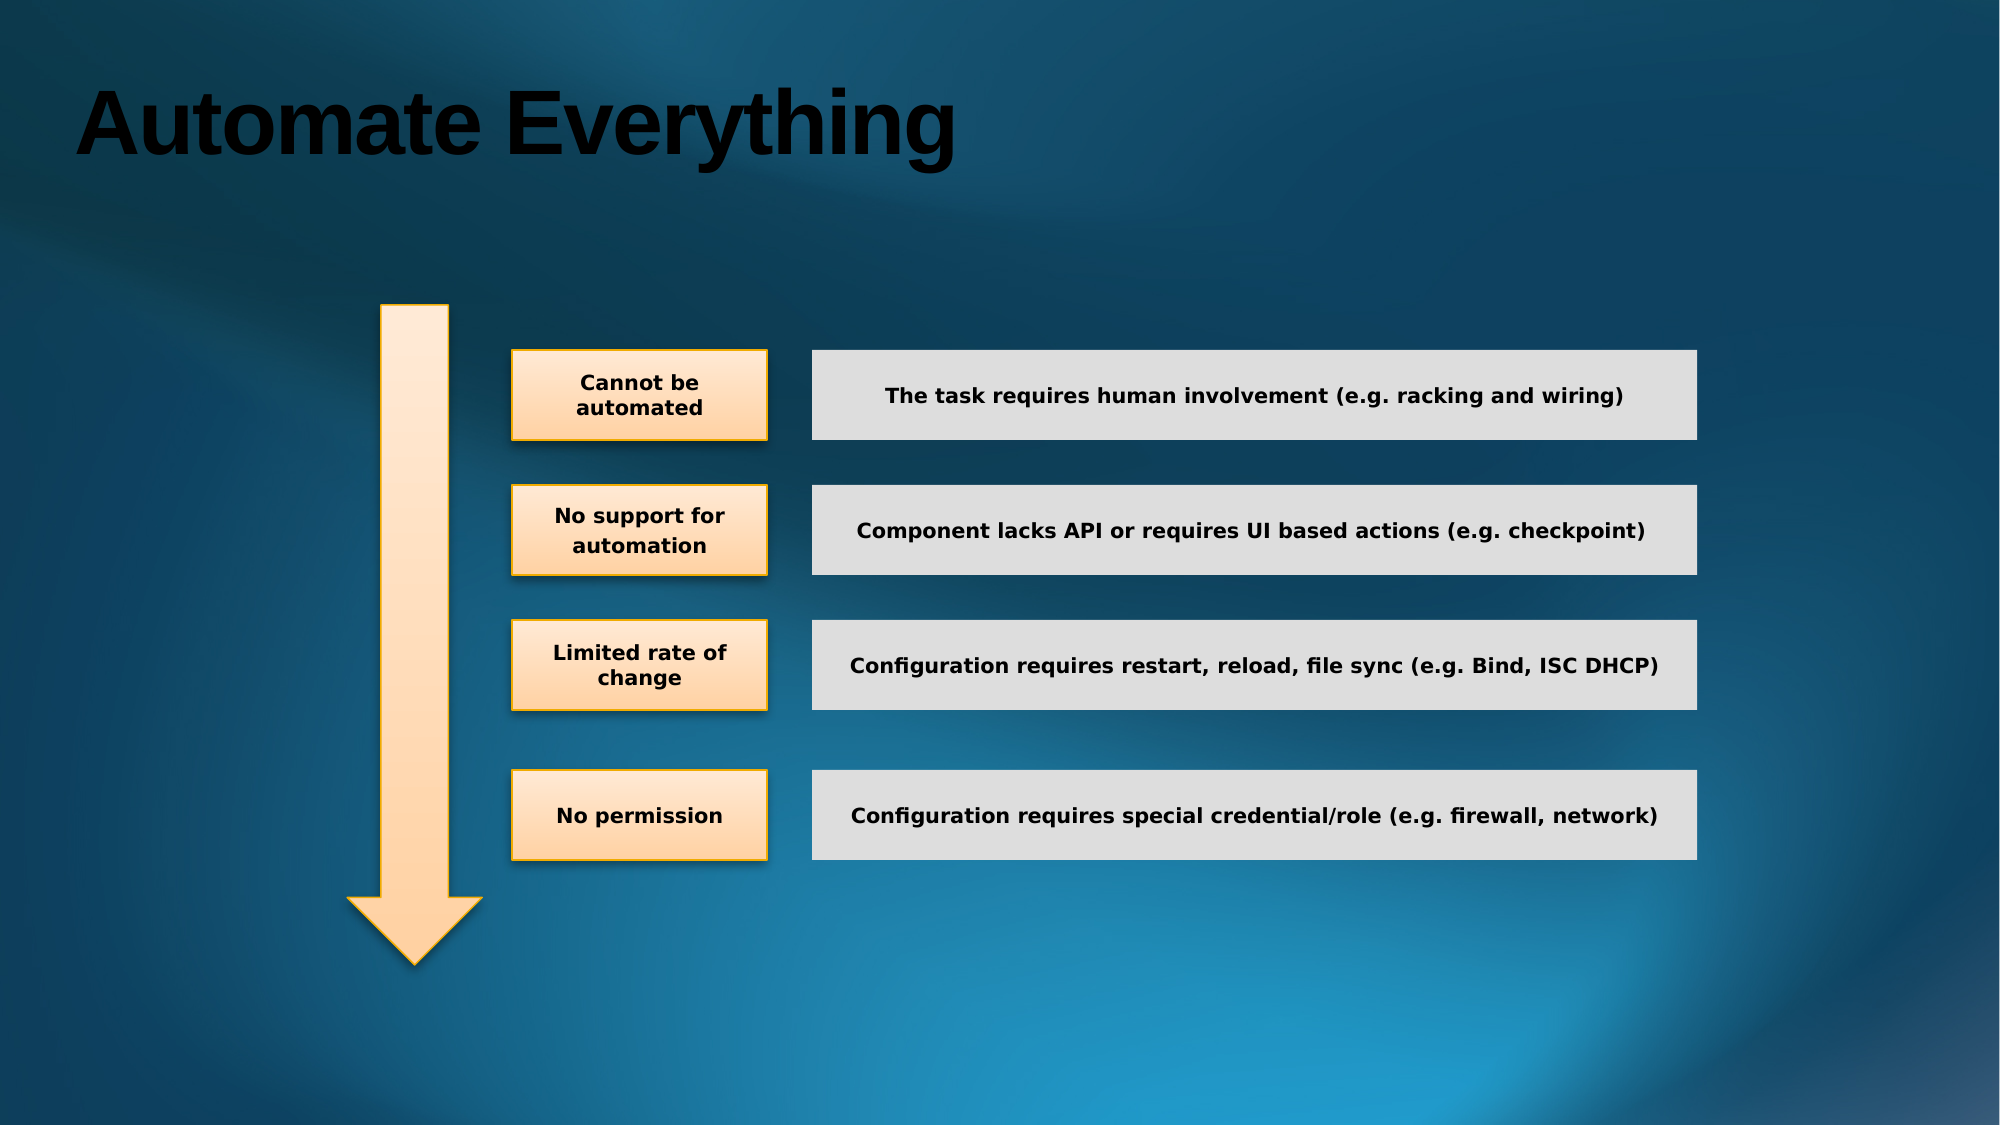

# Automate Everything

Cannot be automated
The task requires human involvement (e.g. racking and wiring)
No support for
automation
Component lacks API or requires UI based actions (e.g. checkpoint)
Limited rate of
change
Configuration requires restart, reload, file sync (e.g. Bind, ISC DHCP)
No permission
Configuration requires special credential/role (e.g. firewall, network)